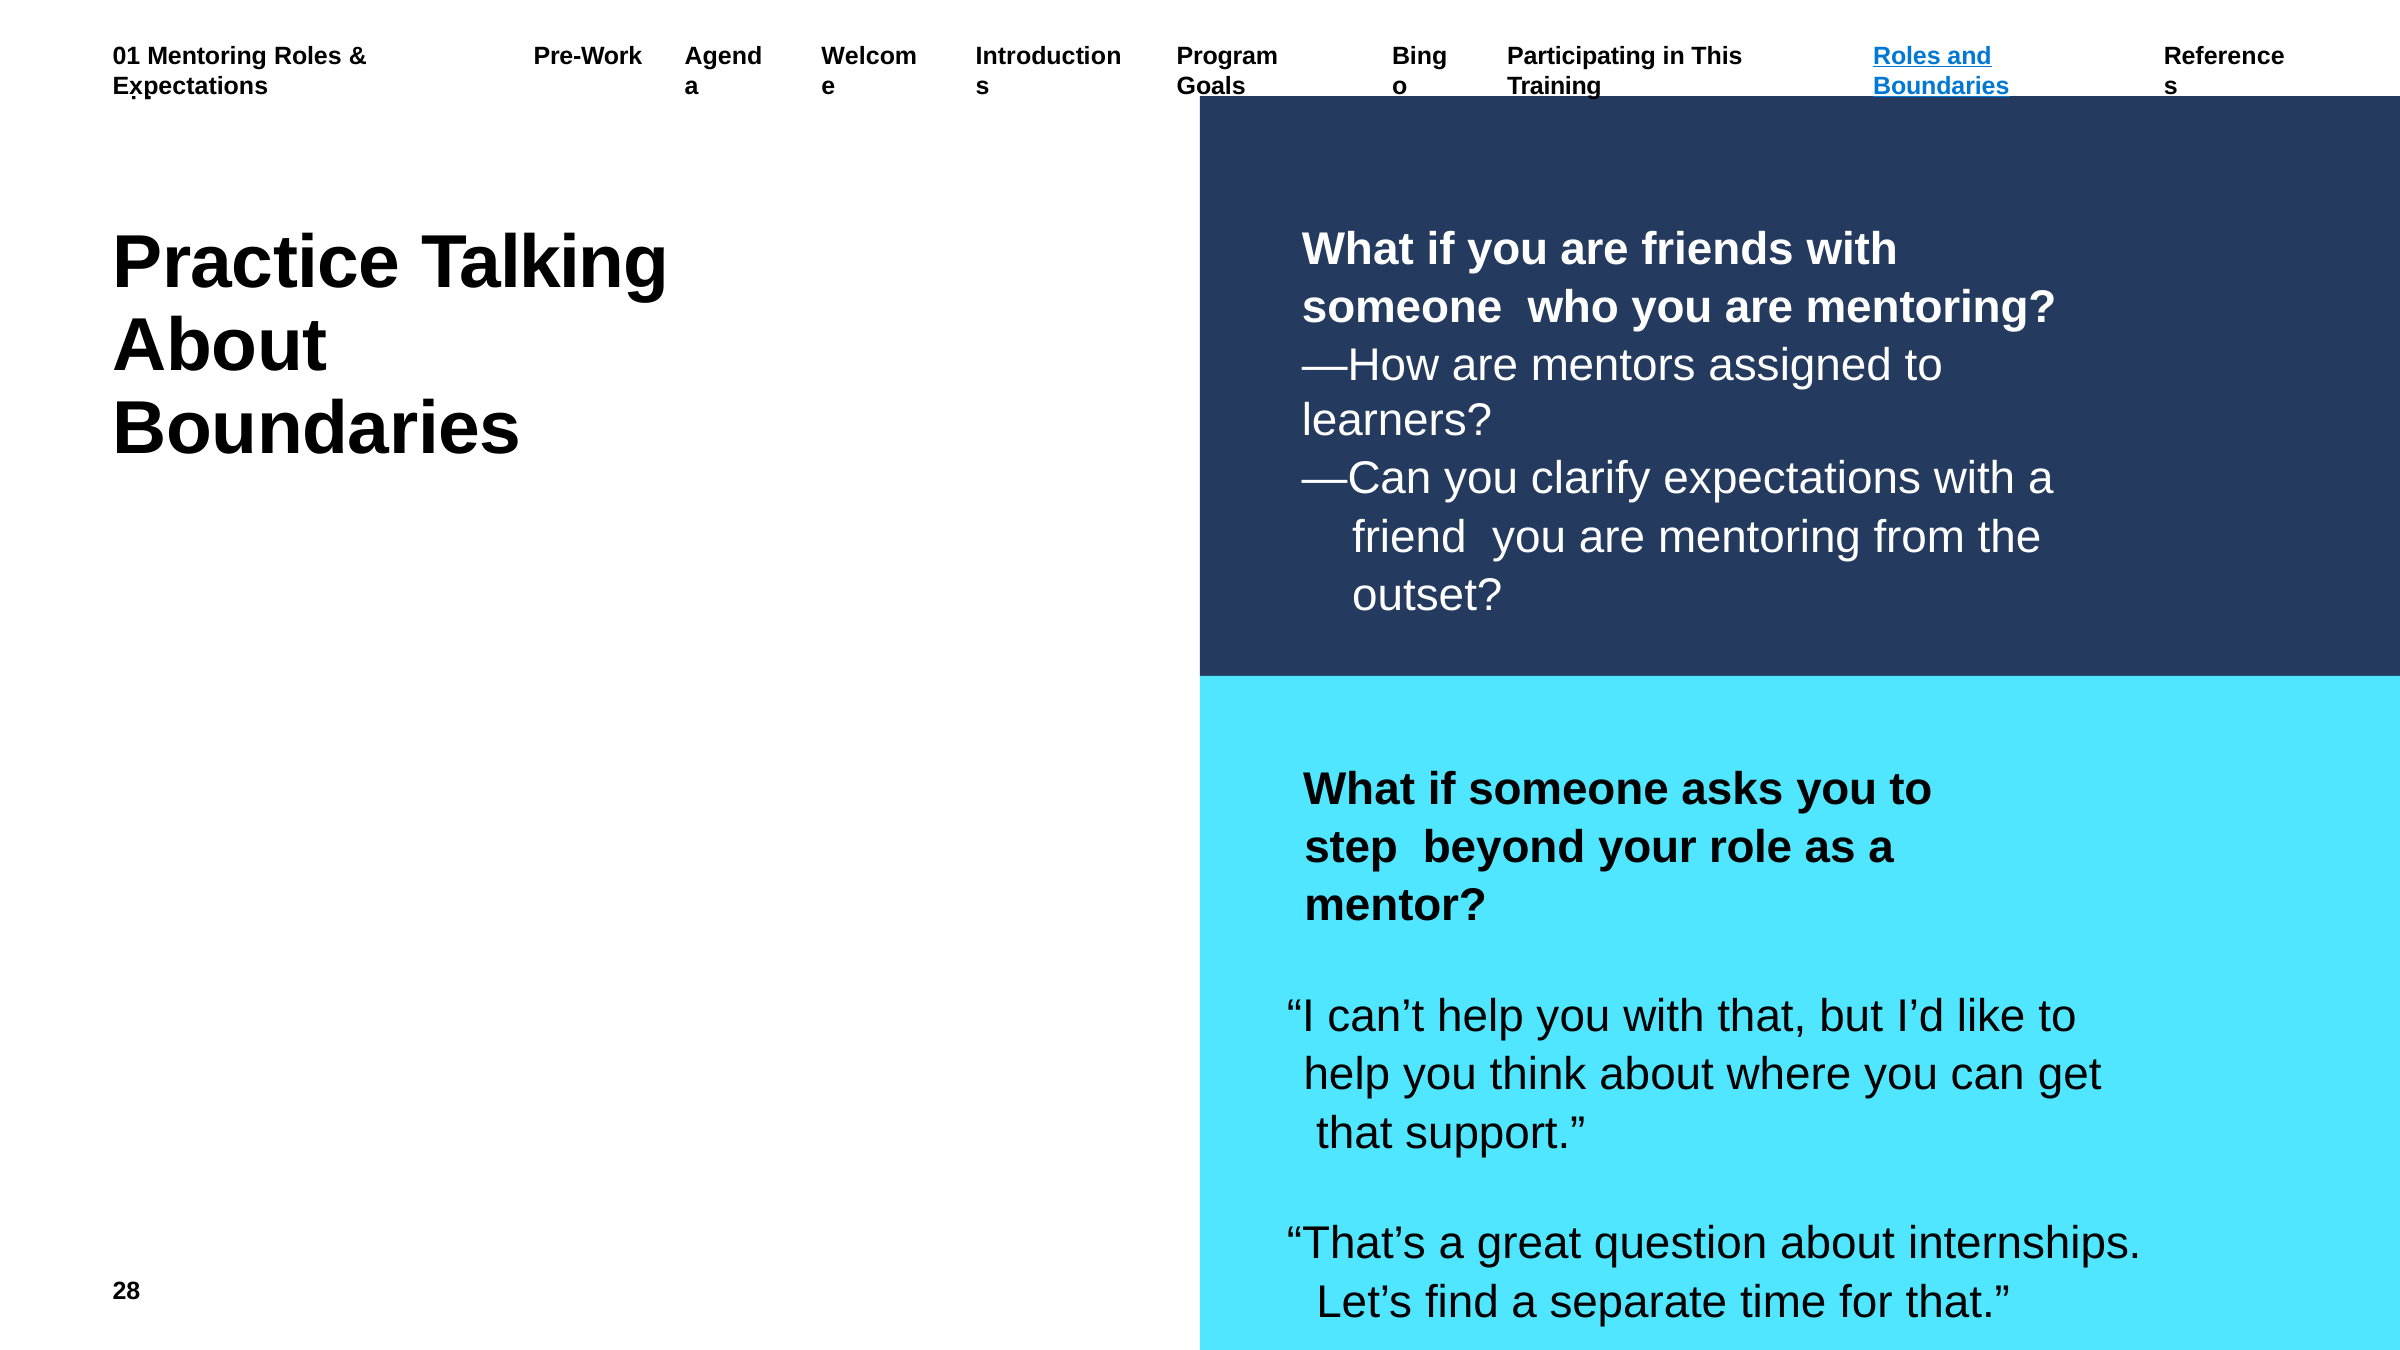

01 Mentoring Roles & Expectations
Pre-Work
Agenda
Welcome
Introductions
Program Goals
Bingo
Participating in This Training
Roles and Boundaries
References
Strategize Solutions	Agenda	Introduction	Discomfort Mindset	Self-Efficacy	CS Lesson: Debugging Discomfort	Wrap-up and Next Steps	Appendix

Practice Talking  About Boundaries
What if you are friends with someone  who you are mentoring?
—How are mentors assigned to learners?
—Can you clarify expectations with a friend  you are mentoring from the outset?

What if someone asks you to step  beyond your role as a mentor?

“I can’t help you with that, but I’d like to  help you think about where you can get  that support.”

“That’s a great question about internships.  Let’s find a separate time for that.”
28